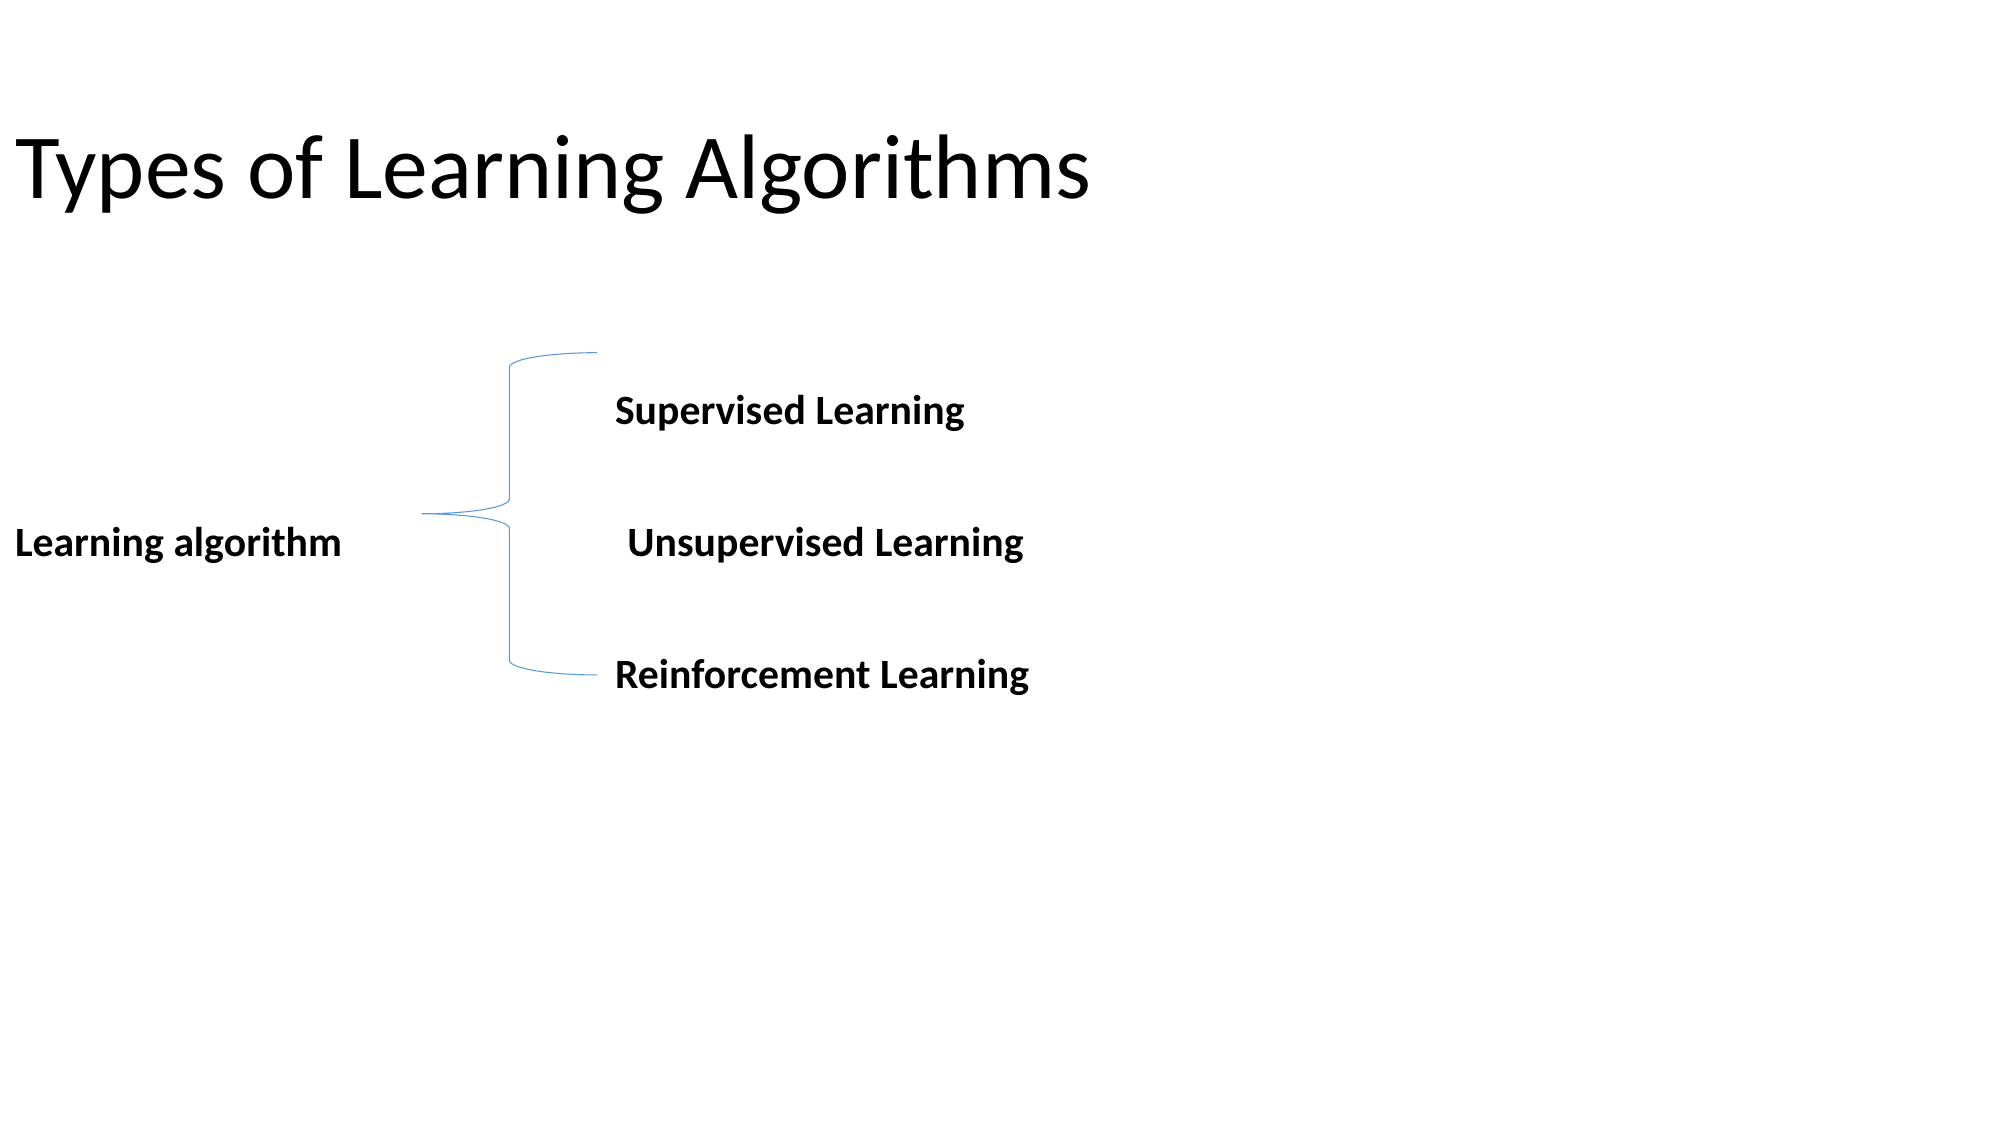

Types of Learning Algorithms

				Supervised Learning

Learning algorithm                              Unsupervised Learning

				Reinforcement Learning